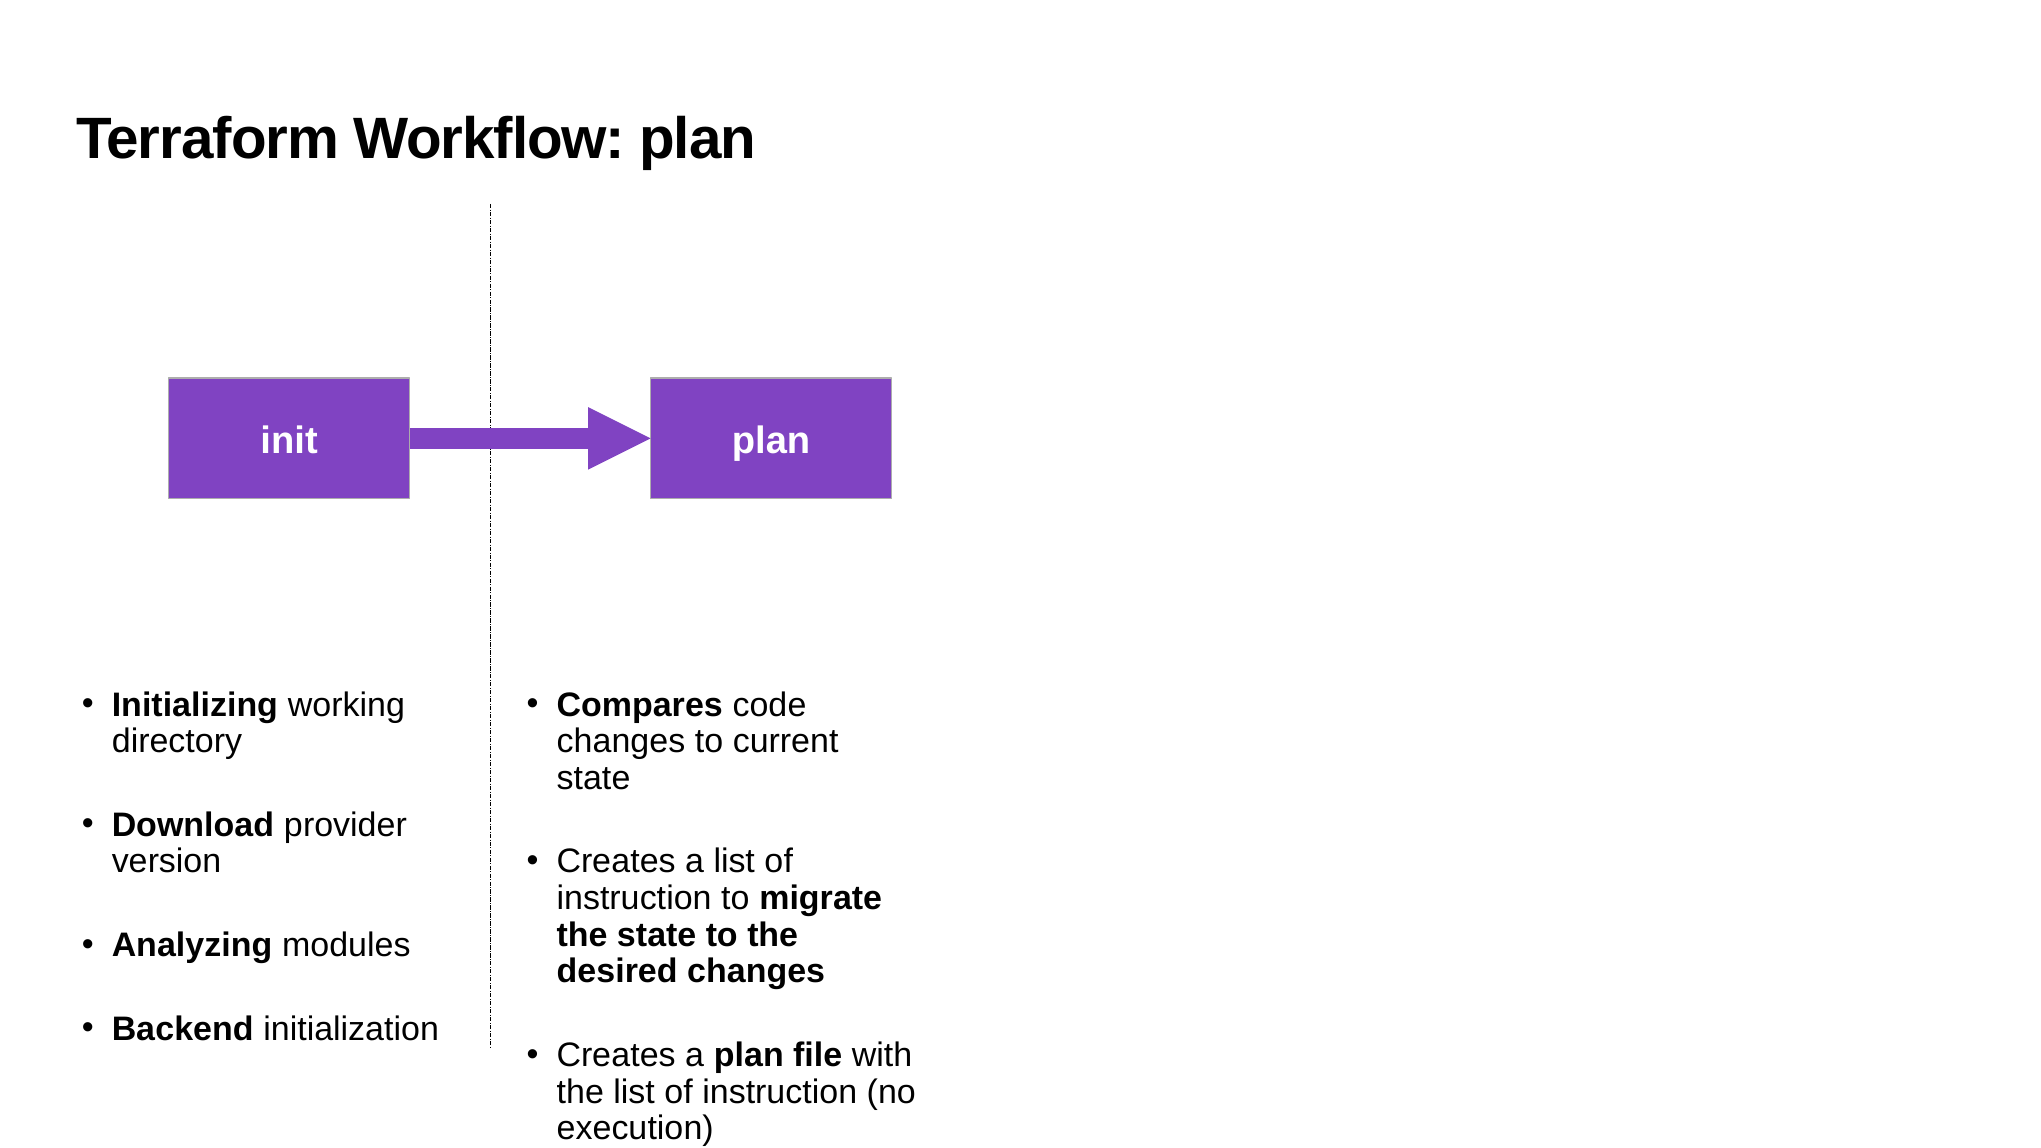

# Terraform Workflow: plan
init
plan
Compares code changes to current state

Creates a list of instruction to migrate the state to the desired changes

Creates a plan file with the list of instruction (no execution)
Initializing working directory

Download provider version

Analyzing modules

Backend initialization